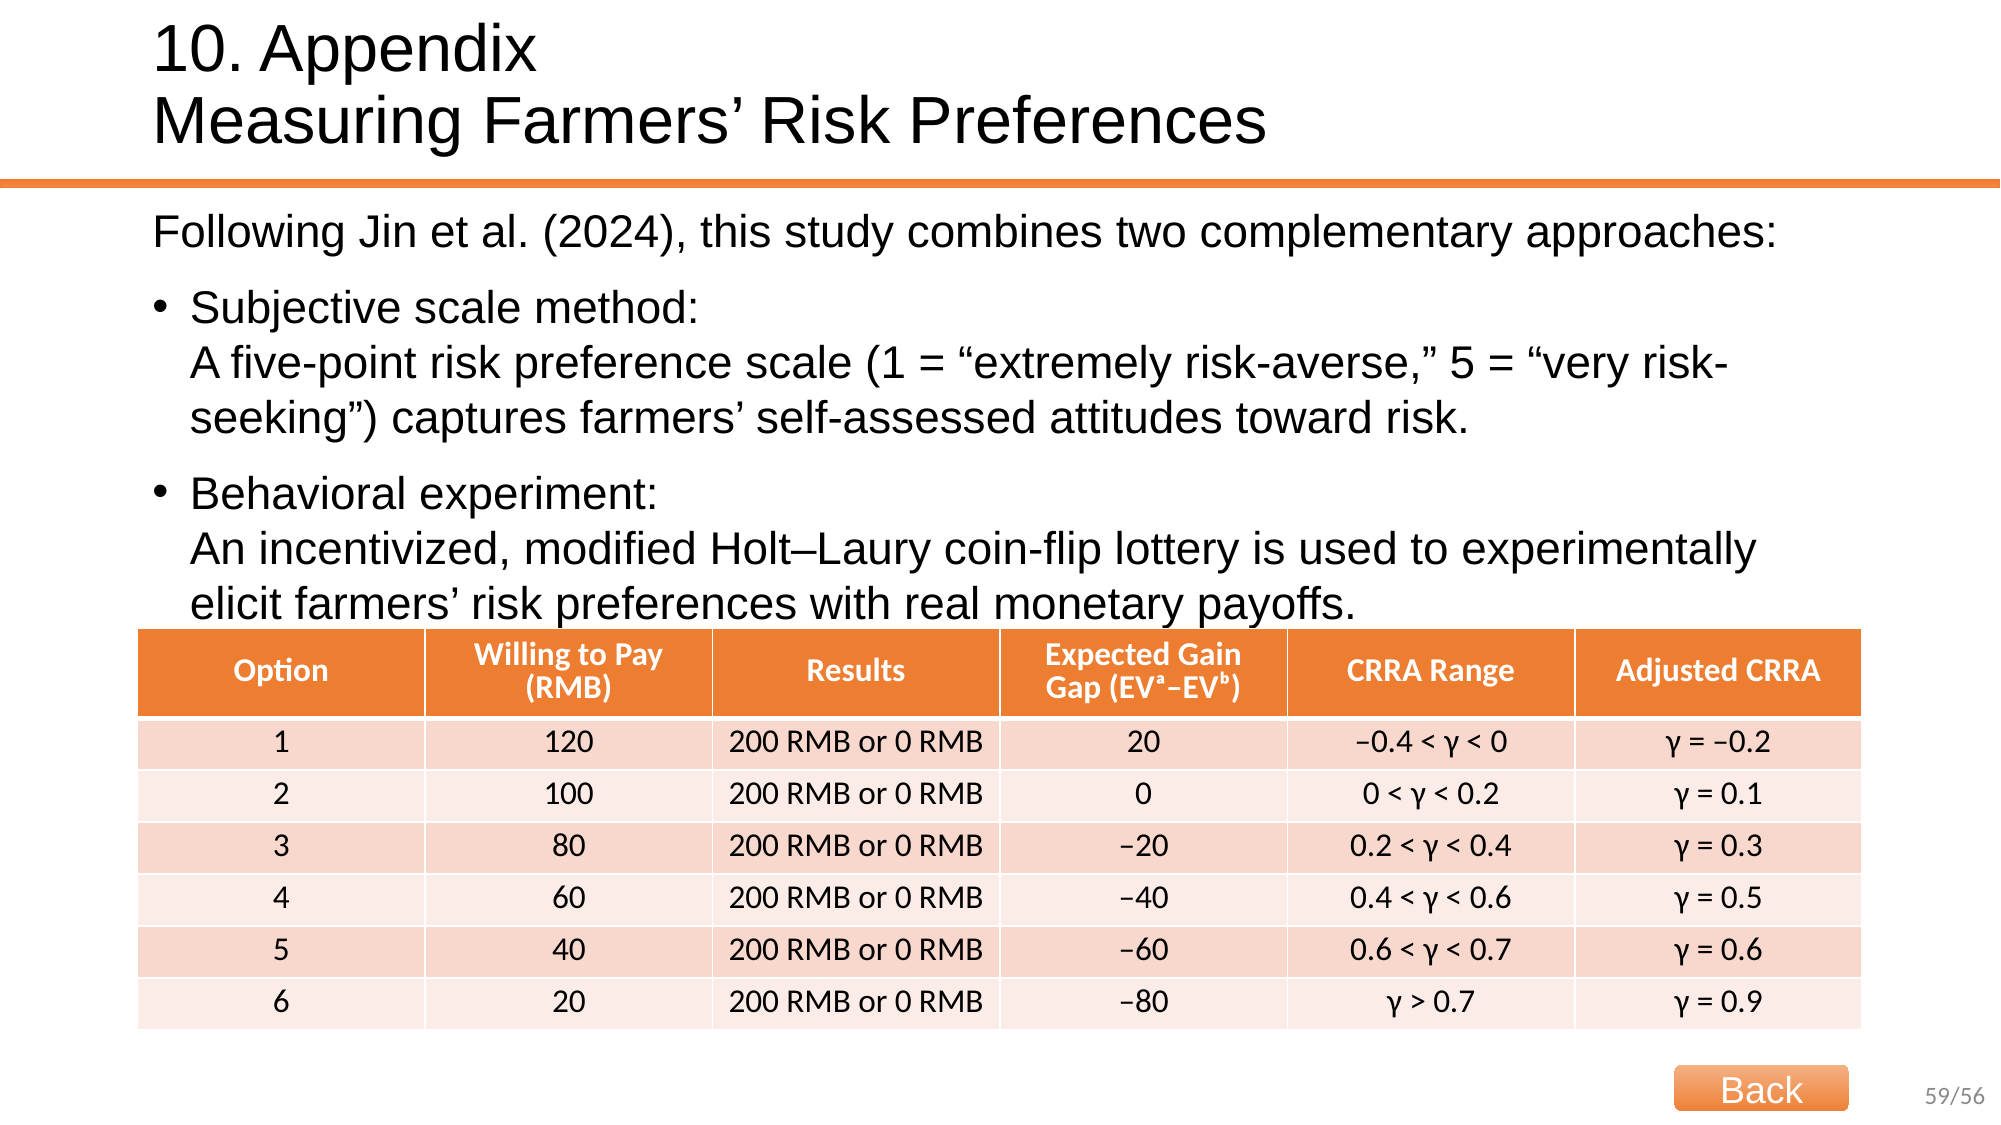

# 10. Appendix Measuring Farmers’ Risk Preferences
Following Jin et al. (2024), this study combines two complementary approaches:
Subjective scale method:
A five-point risk preference scale (1 = “extremely risk-averse,” 5 = “very risk-seeking”) captures farmers’ self-assessed attitudes toward risk.
Behavioral experiment:
An incentivized, modified Holt–Laury coin-flip lottery is used to experimentally elicit farmers’ risk preferences with real monetary payoffs.
| Option | Willing to Pay (RMB) | Results | Expected Gain Gap (EVᵃ–EVᵇ) | CRRA Range | Adjusted CRRA |
| --- | --- | --- | --- | --- | --- |
| 1 | 120 | 200 RMB or 0 RMB | 20 | –0.4 < γ < 0 | γ = –0.2 |
| 2 | 100 | 200 RMB or 0 RMB | 0 | 0 < γ < 0.2 | γ = 0.1 |
| 3 | 80 | 200 RMB or 0 RMB | –20 | 0.2 < γ < 0.4 | γ = 0.3 |
| 4 | 60 | 200 RMB or 0 RMB | –40 | 0.4 < γ < 0.6 | γ = 0.5 |
| 5 | 40 | 200 RMB or 0 RMB | –60 | 0.6 < γ < 0.7 | γ = 0.6 |
| 6 | 20 | 200 RMB or 0 RMB | –80 | γ > 0.7 | γ = 0.9 |
Back